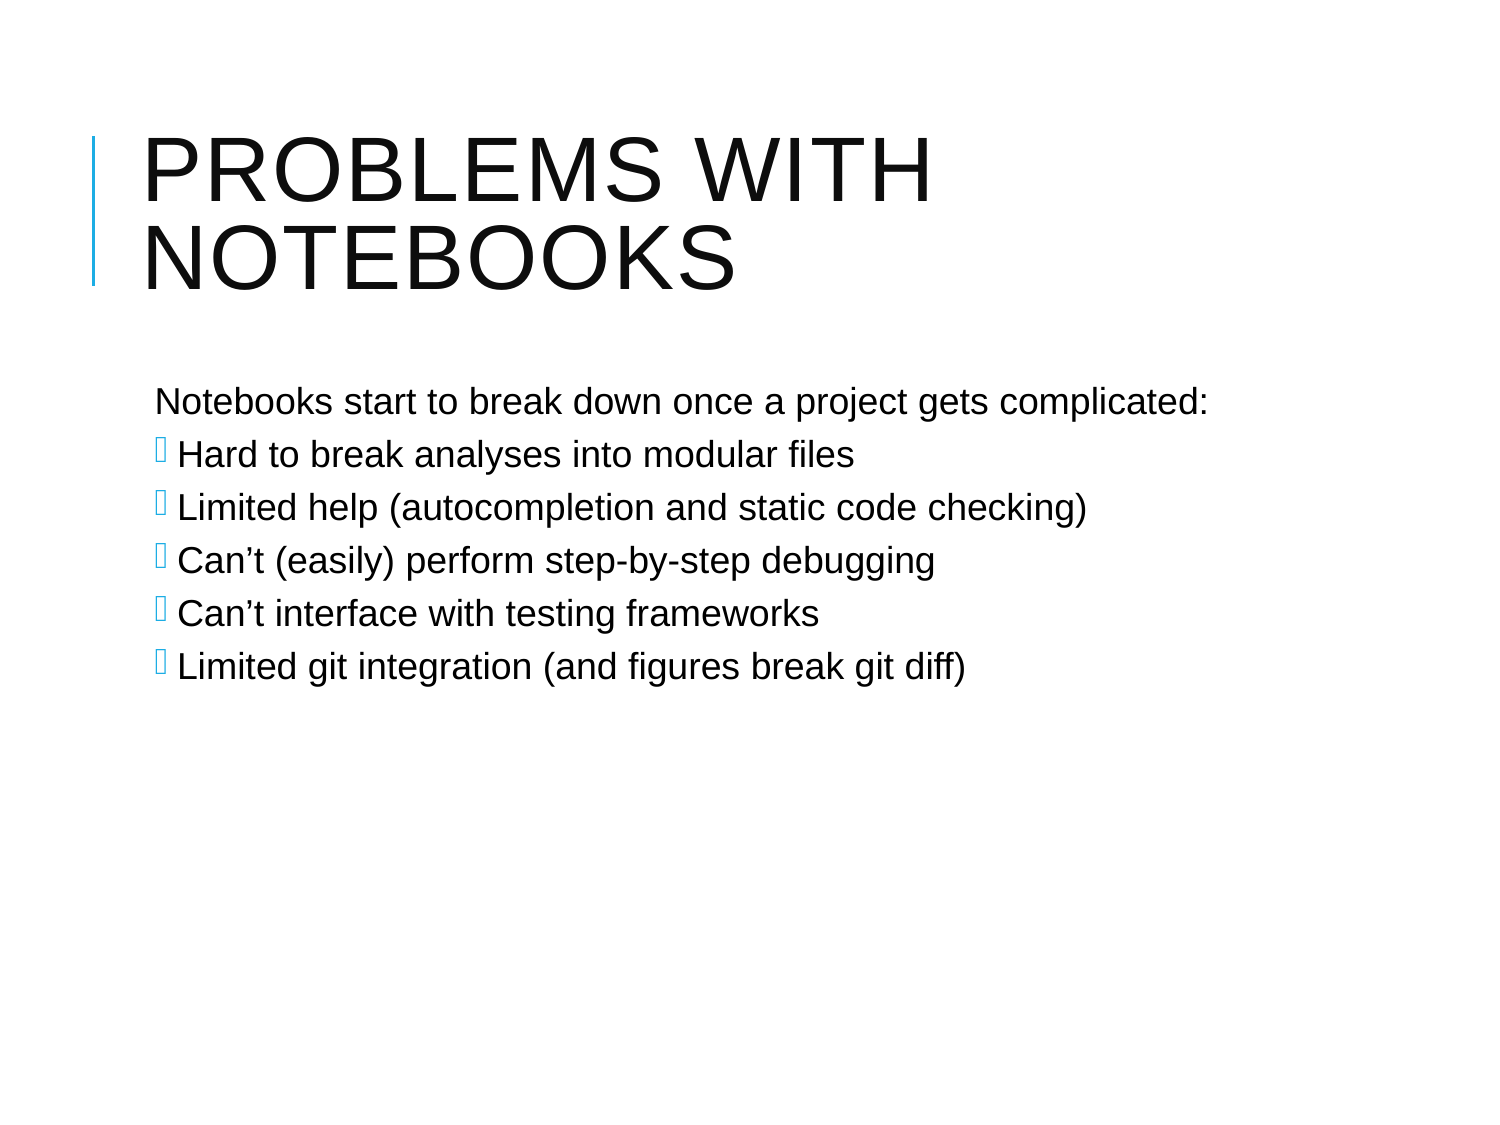

# Problems with notebooks
Notebooks start to break down once a project gets complicated:
Hard to break analyses into modular files
Limited help (autocompletion and static code checking)
Can’t (easily) perform step-by-step debugging
Can’t interface with testing frameworks
Limited git integration (and figures break git diff)